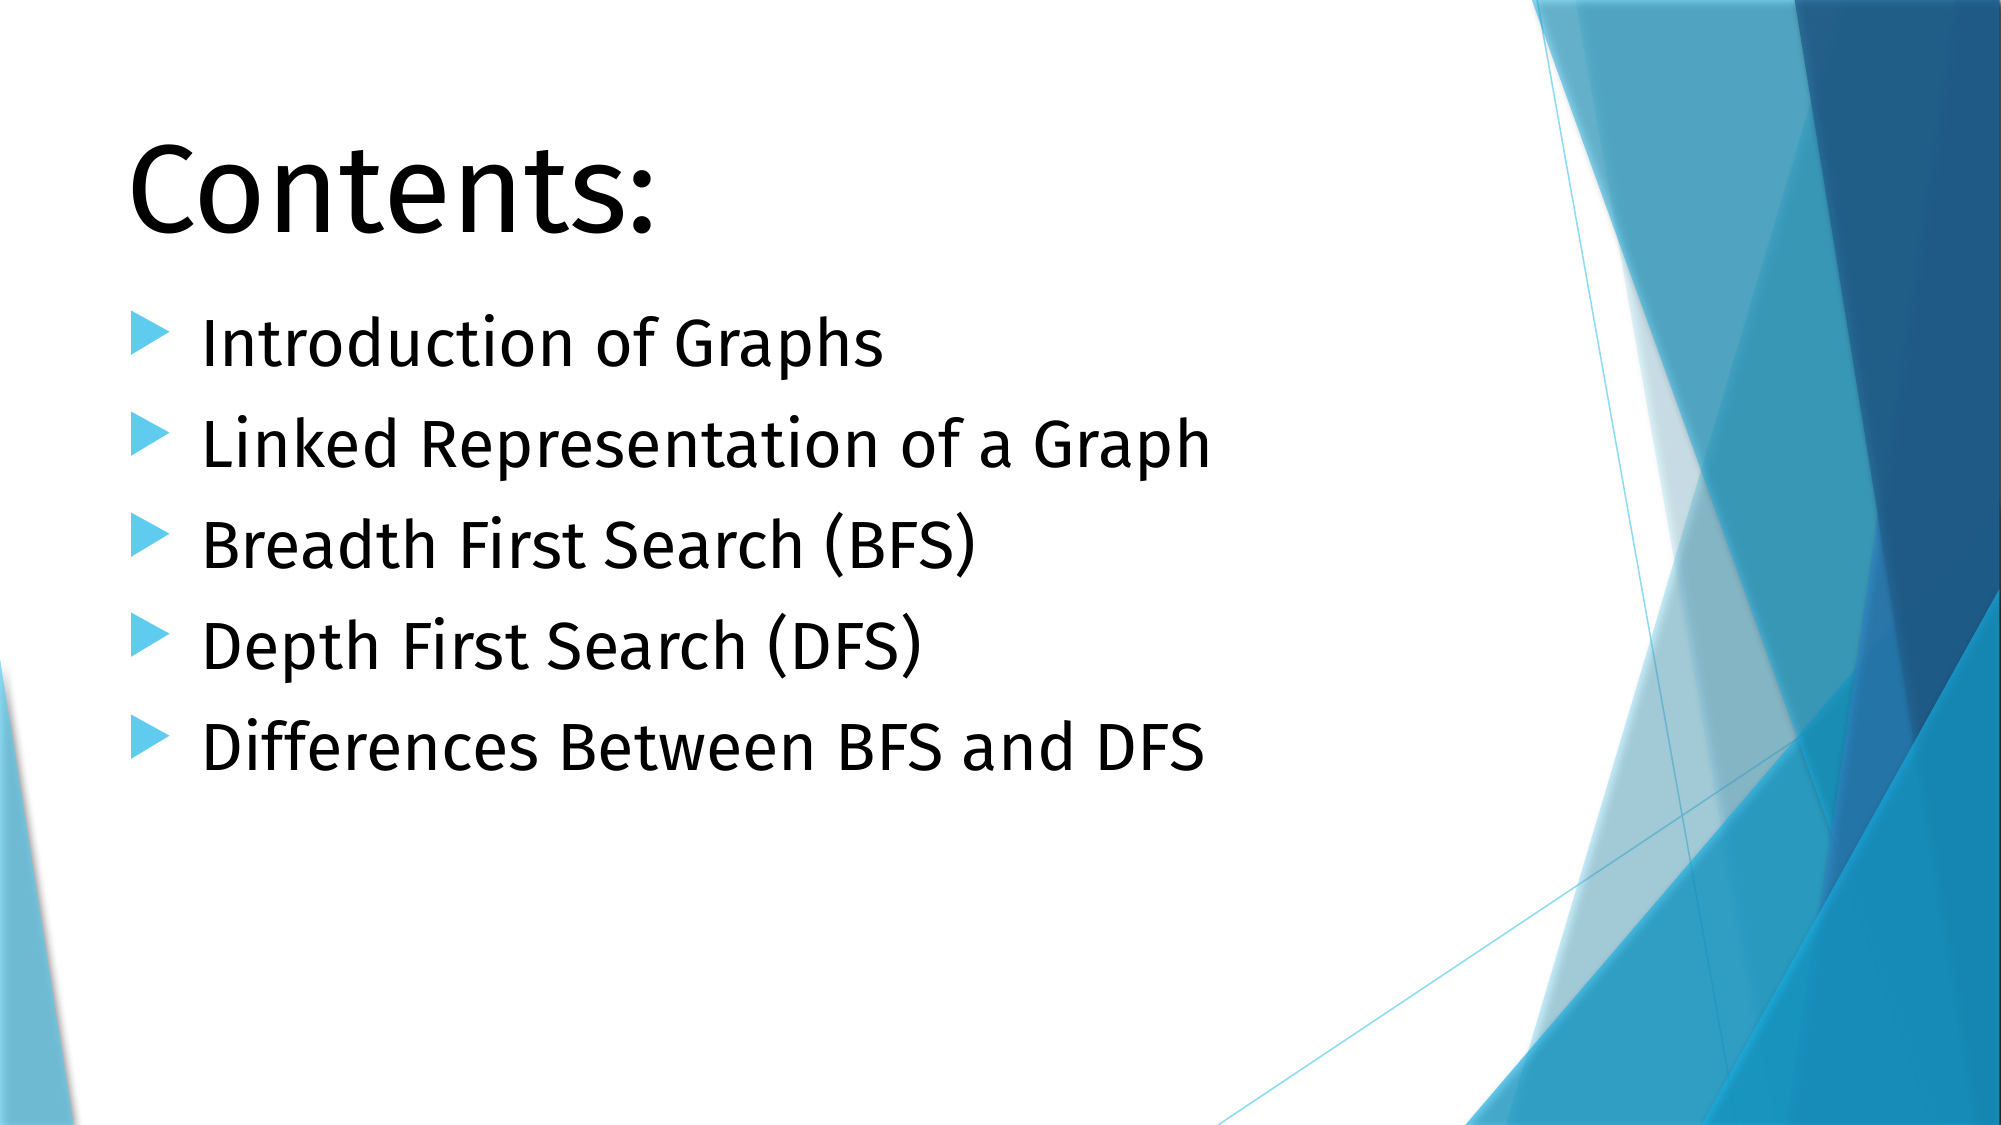

# Contents:
 Introduction of Graphs
 Linked Representation of a Graph
 Breadth First Search (BFS)
 Depth First Search (DFS)
 Differences Between BFS and DFS